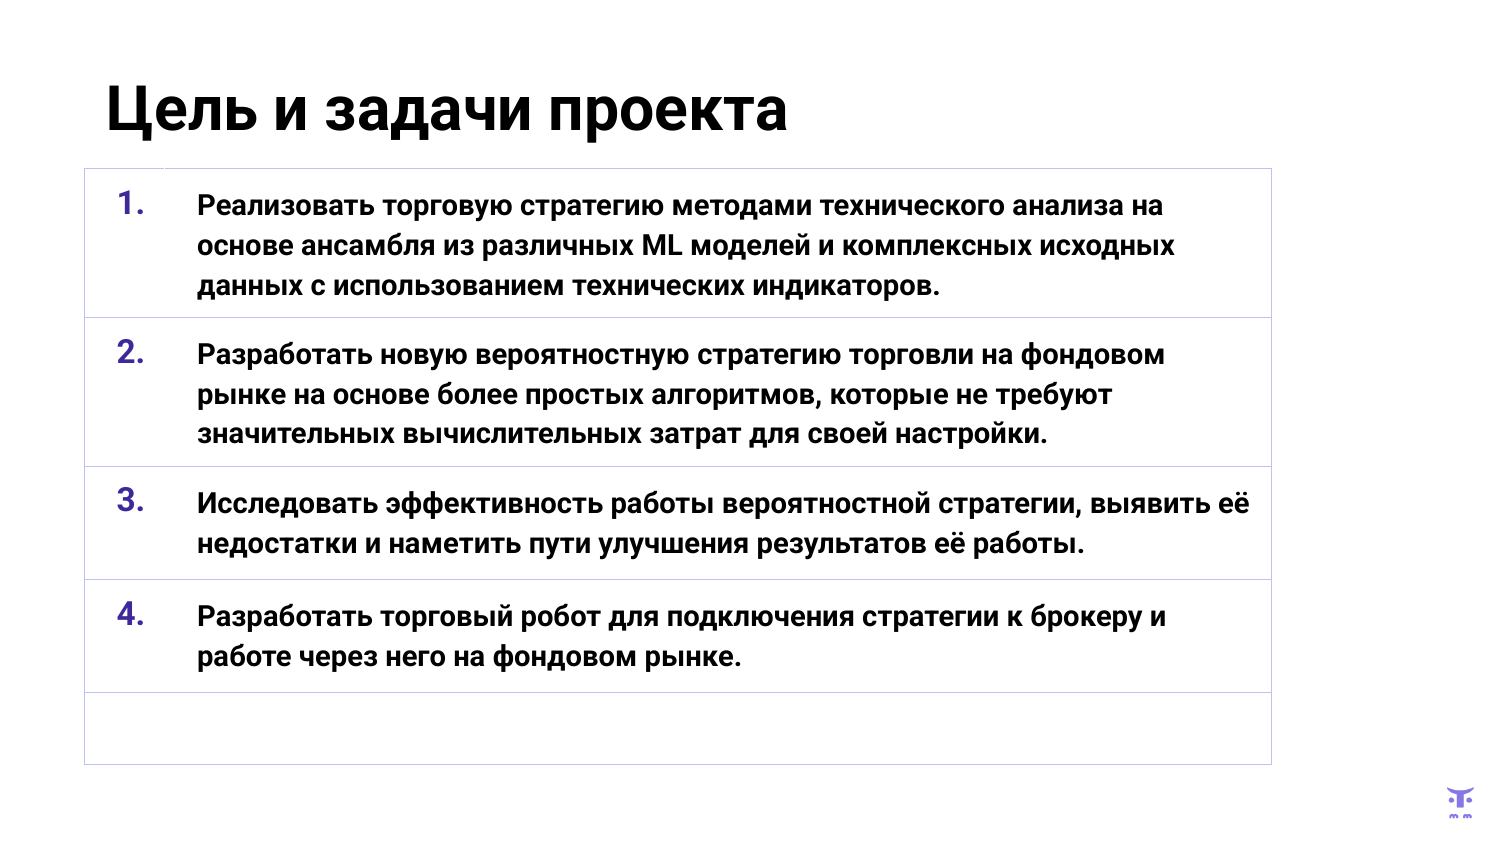

Цель и задачи проекта
| 1. | Реализовать торговую стратегию методами технического анализа на основе ансамбля из различных ML моделей и комплексных исходных данных с использованием технических индикаторов. |
| --- | --- |
| 2. | Разработать новую вероятностную стратегию торговли на фондовом рынке на основе более простых алгоритмов, которые не требуют значительных вычислительных затрат для своей настройки. |
| 3. | Исследовать эффективность работы вероятностной стратегии, выявить её недостатки и наметить пути улучшения результатов её работы. |
| 4. | Разработать торговый робот для подключения стратегии к брокеру и работе через него на фондовом рынке. |
|  |  |